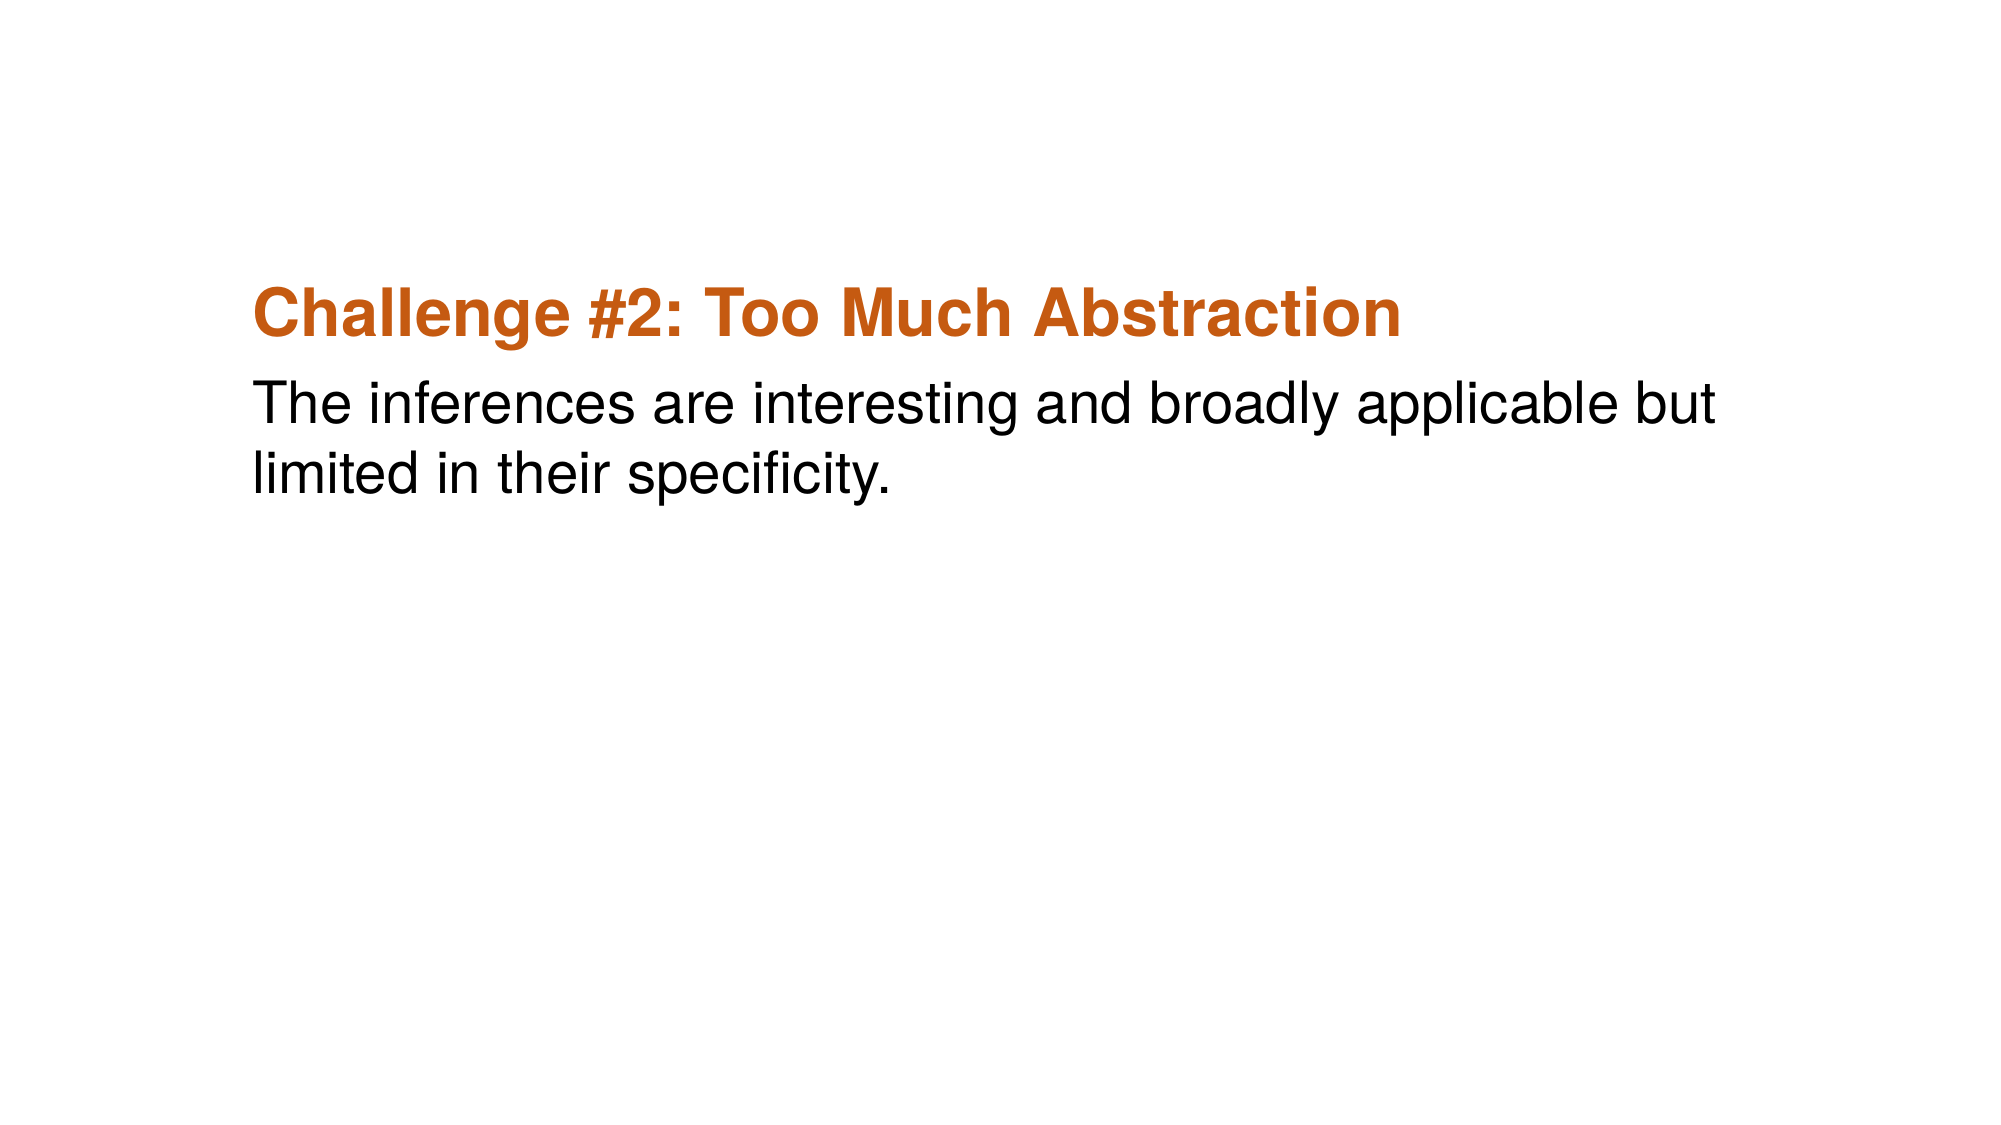

Challenge #2: Too Much Abstraction
The inferences are interesting and broadly applicable but limited in their specificity.